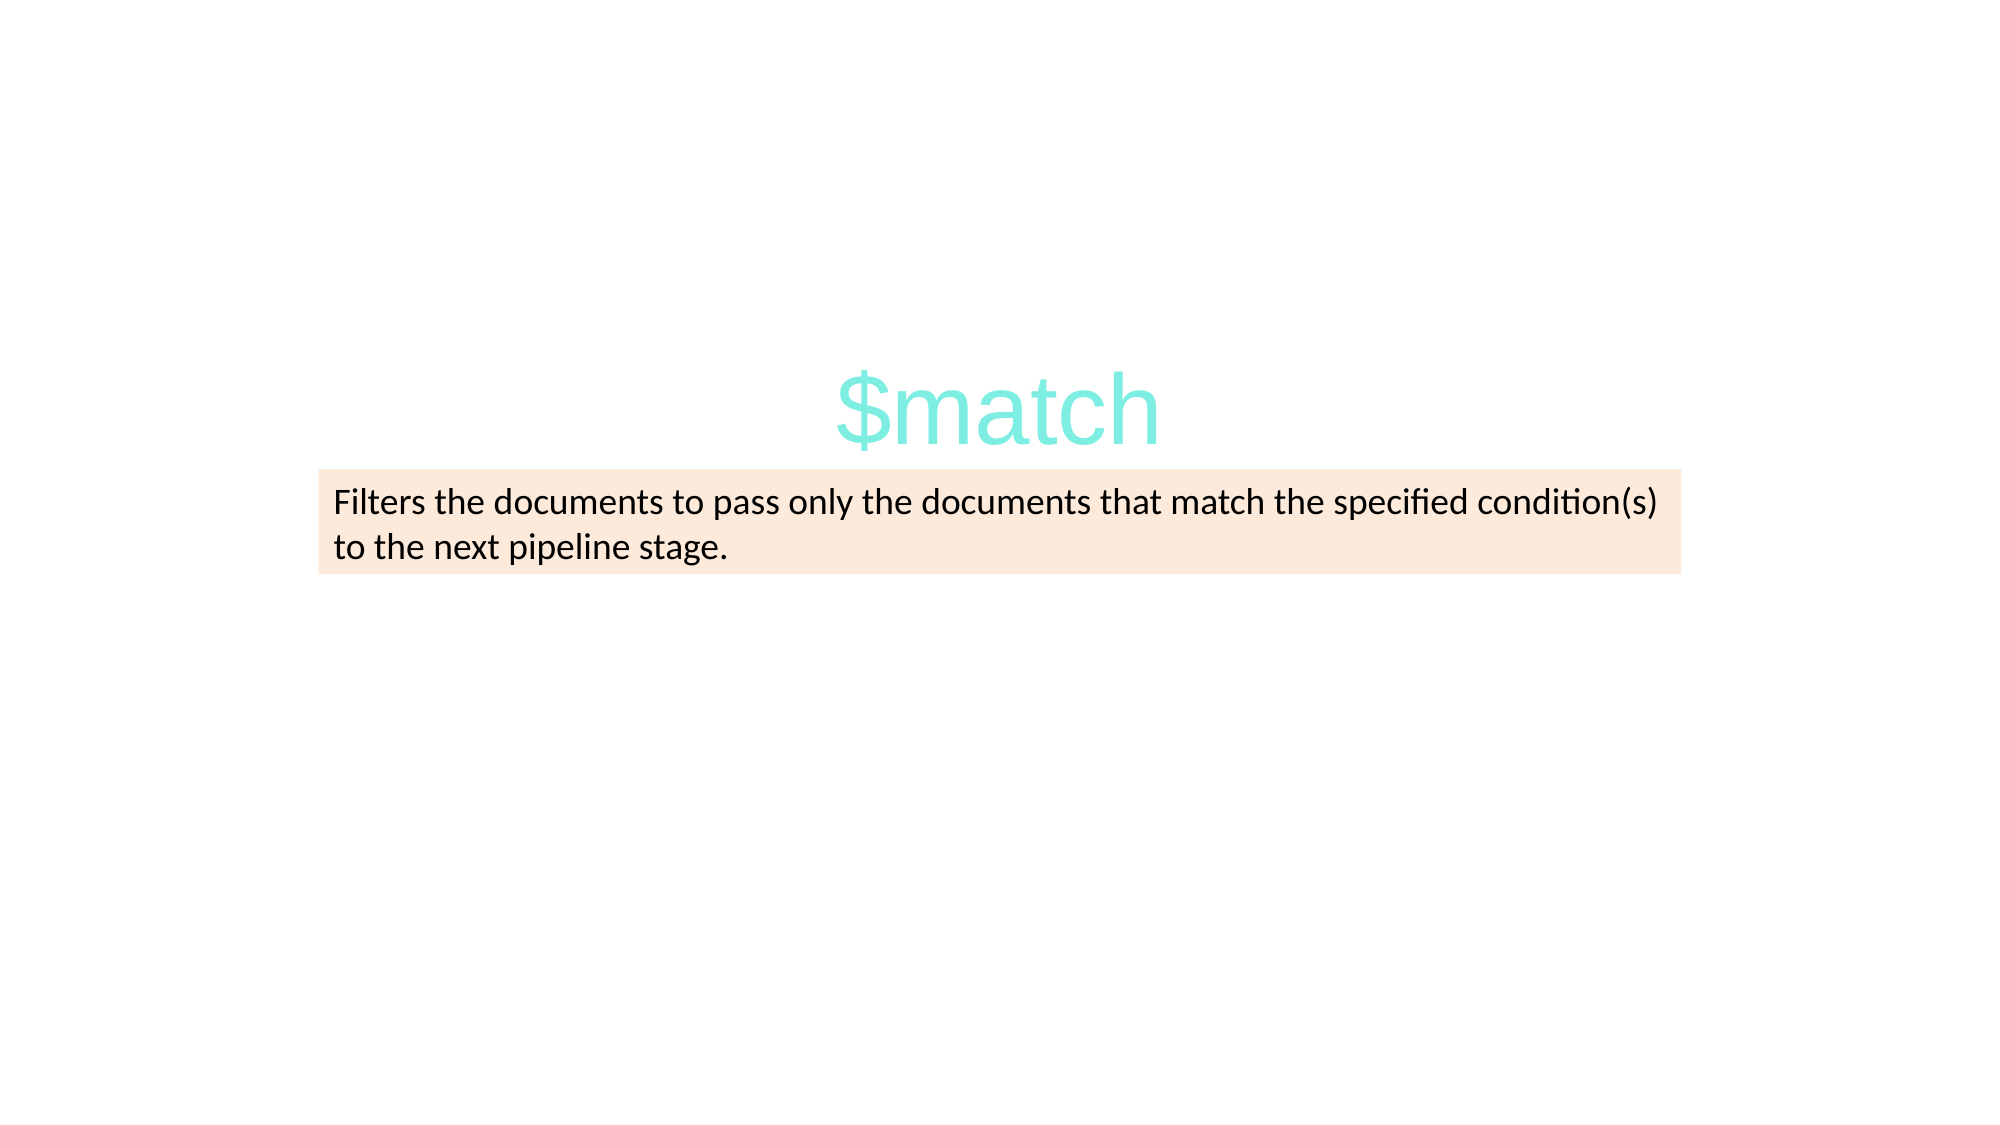

$match
Filters the documents to pass only the documents that match the specified condition(s) to the next pipeline stage.